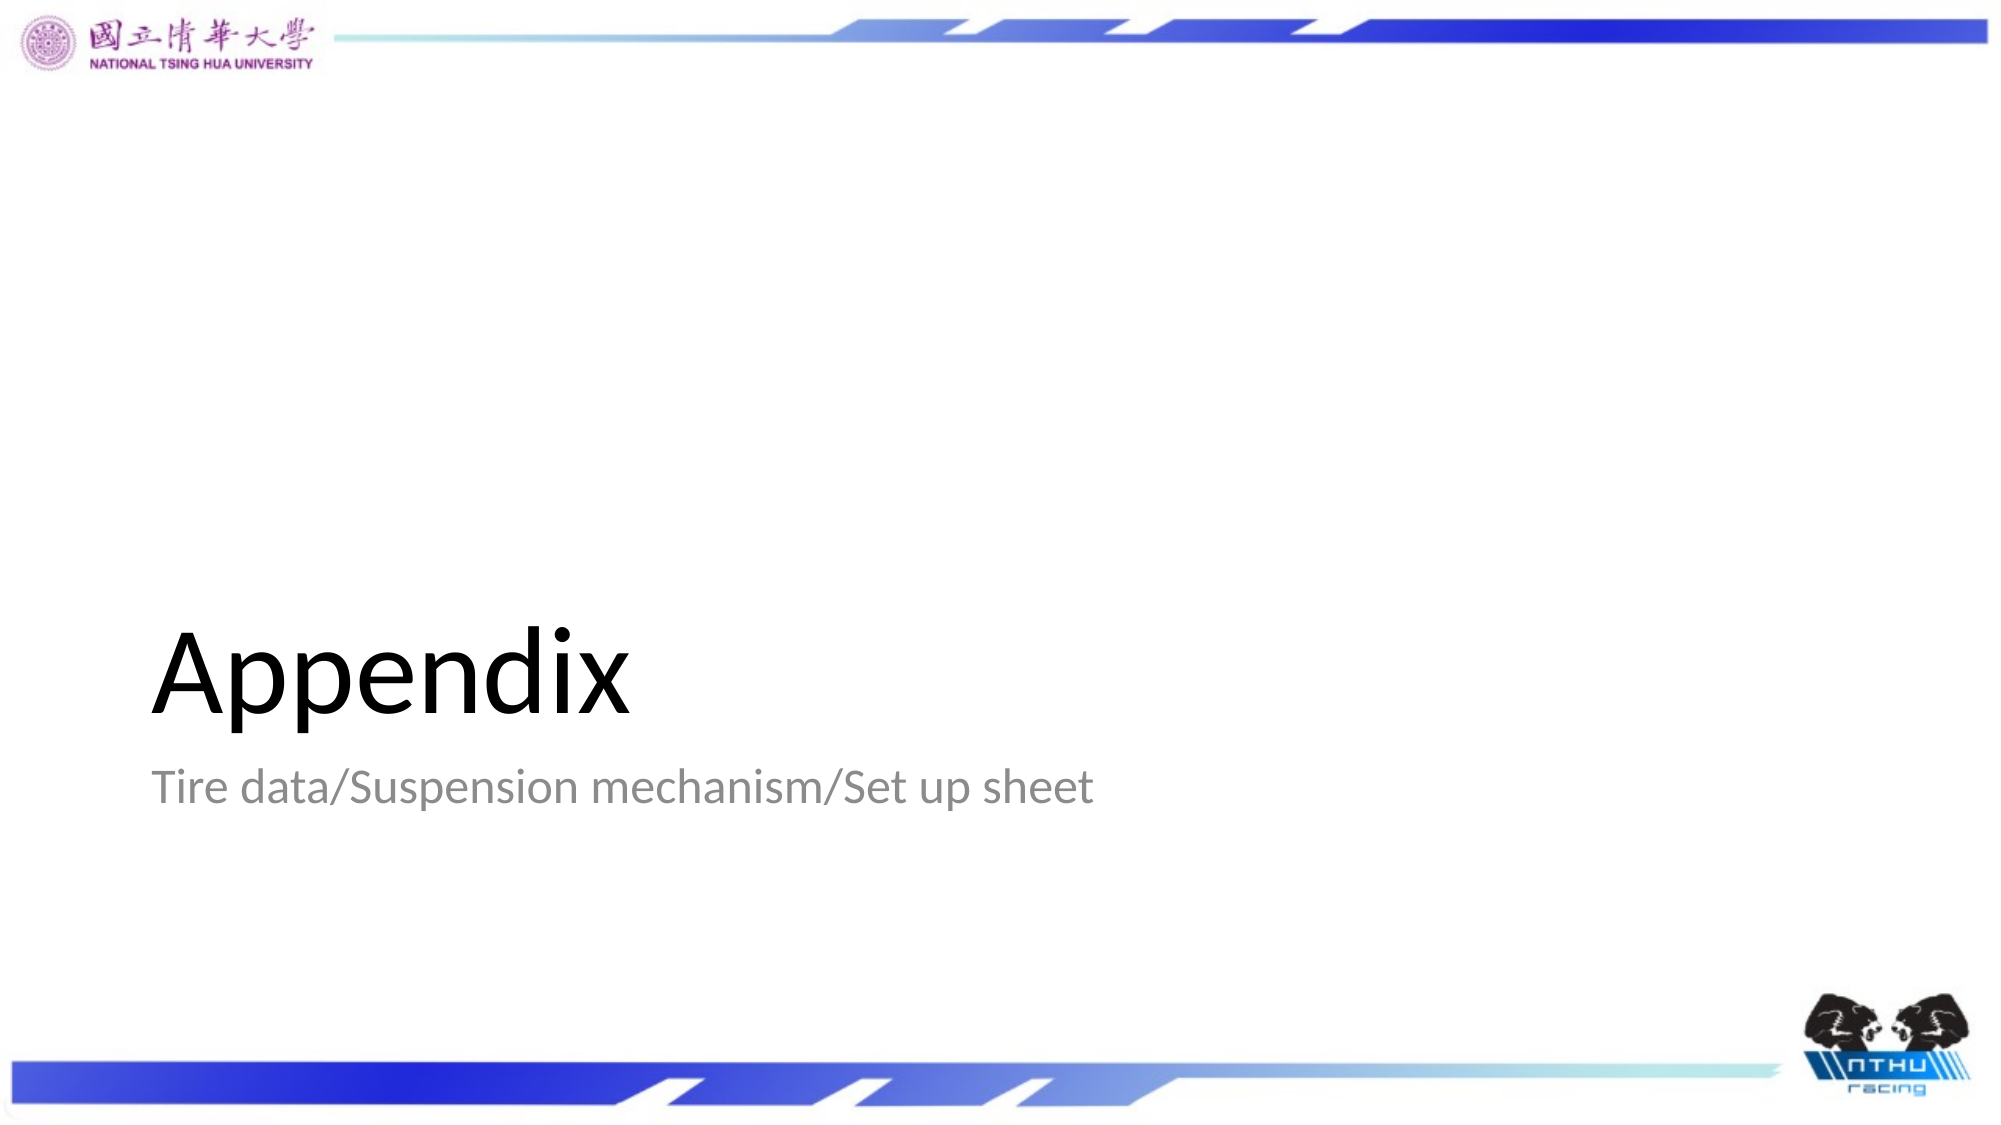

# Appendix
Tire data/Suspension mechanism/Set up sheet